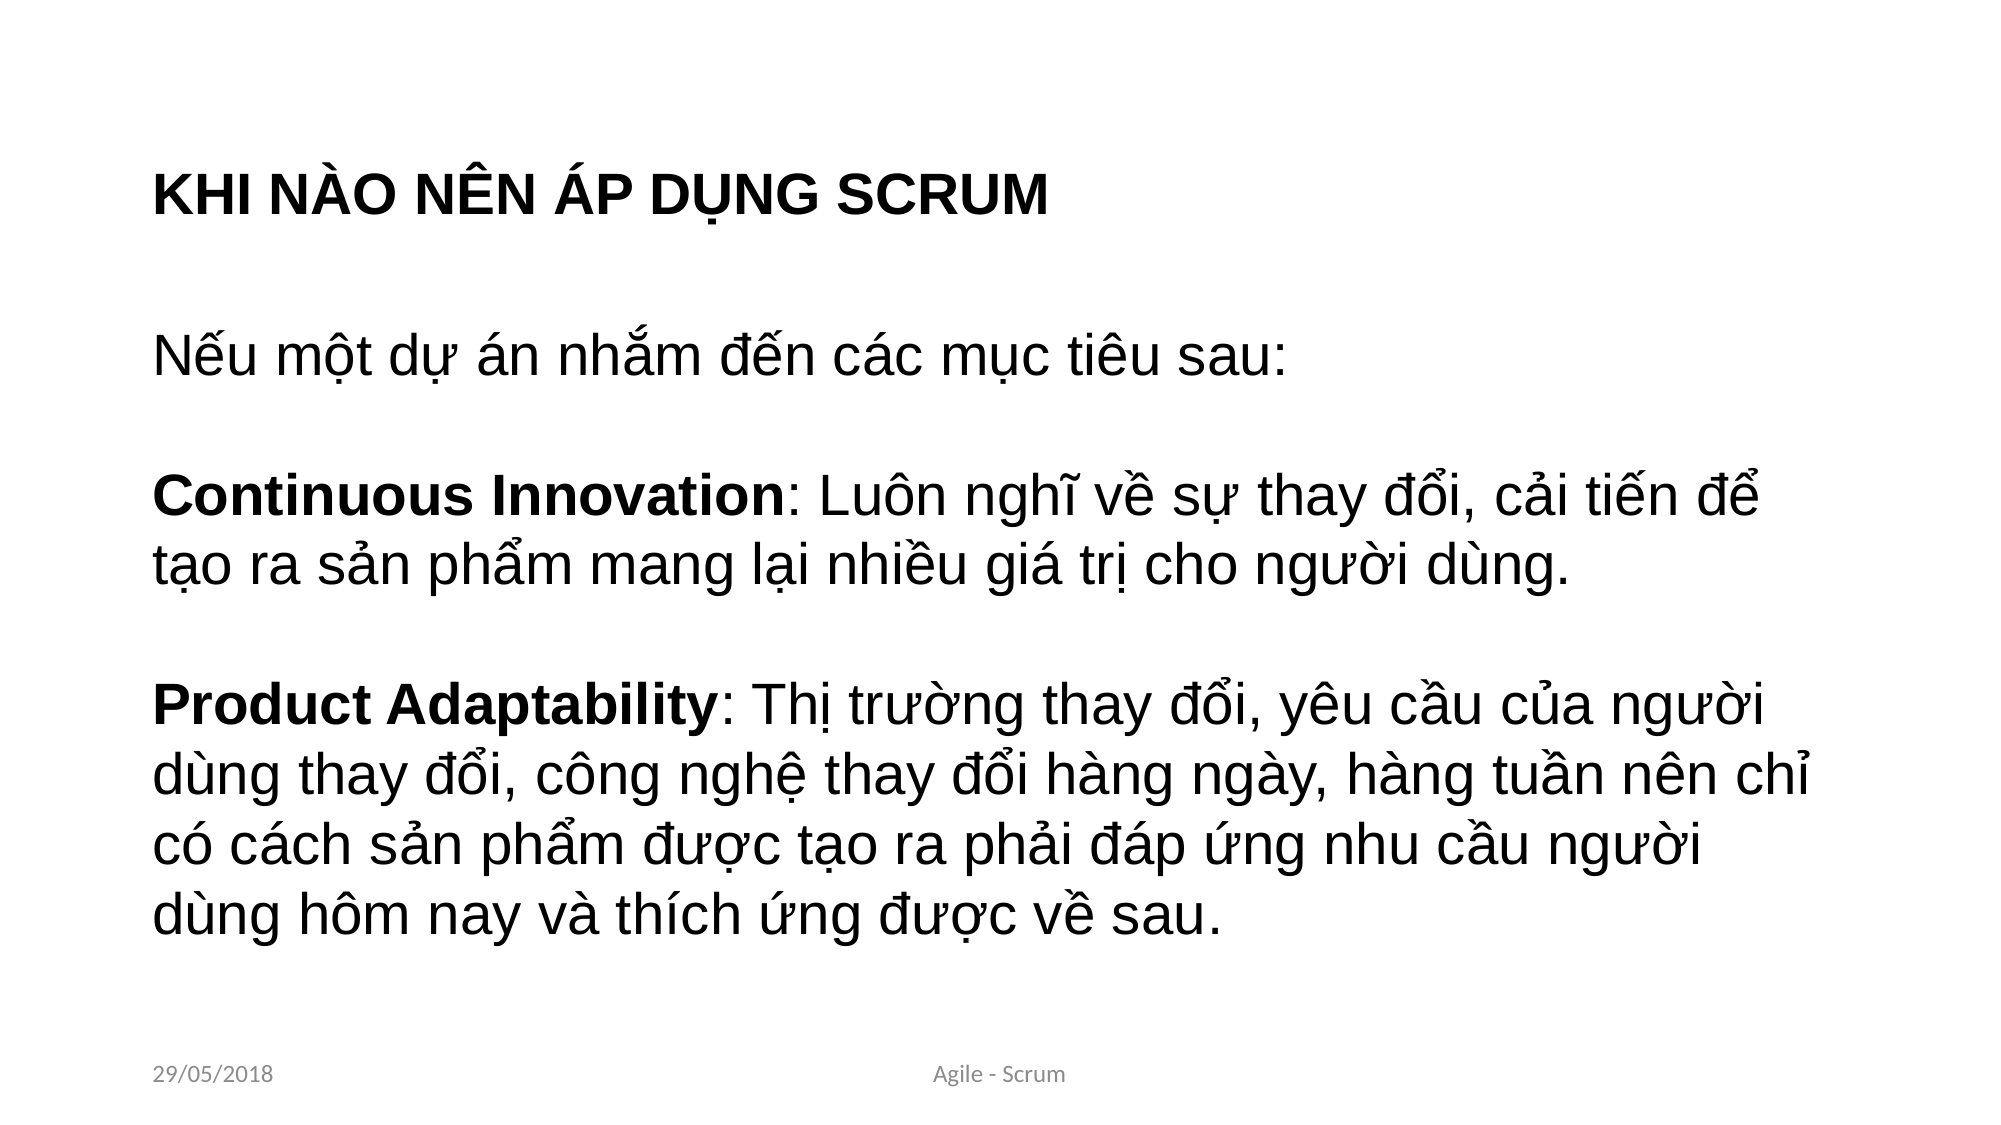

KHI NÀO NÊN ÁP DỤNG SCRUM

Nếu một dự án nhắm đến các mục tiêu sau:
Continuous Innovation: Luôn nghĩ về sự thay đổi, cải tiến để tạo ra sản phẩm mang lại nhiều giá trị cho người dùng.
Product Adaptability: Thị trường thay đổi, yêu cầu của người dùng thay đổi, công nghệ thay đổi hàng ngày, hàng tuần nên chỉ có cách sản phẩm được tạo ra phải đáp ứng nhu cầu người dùng hôm nay và thích ứng được về sau.
29/05/2018
Agile - Scrum